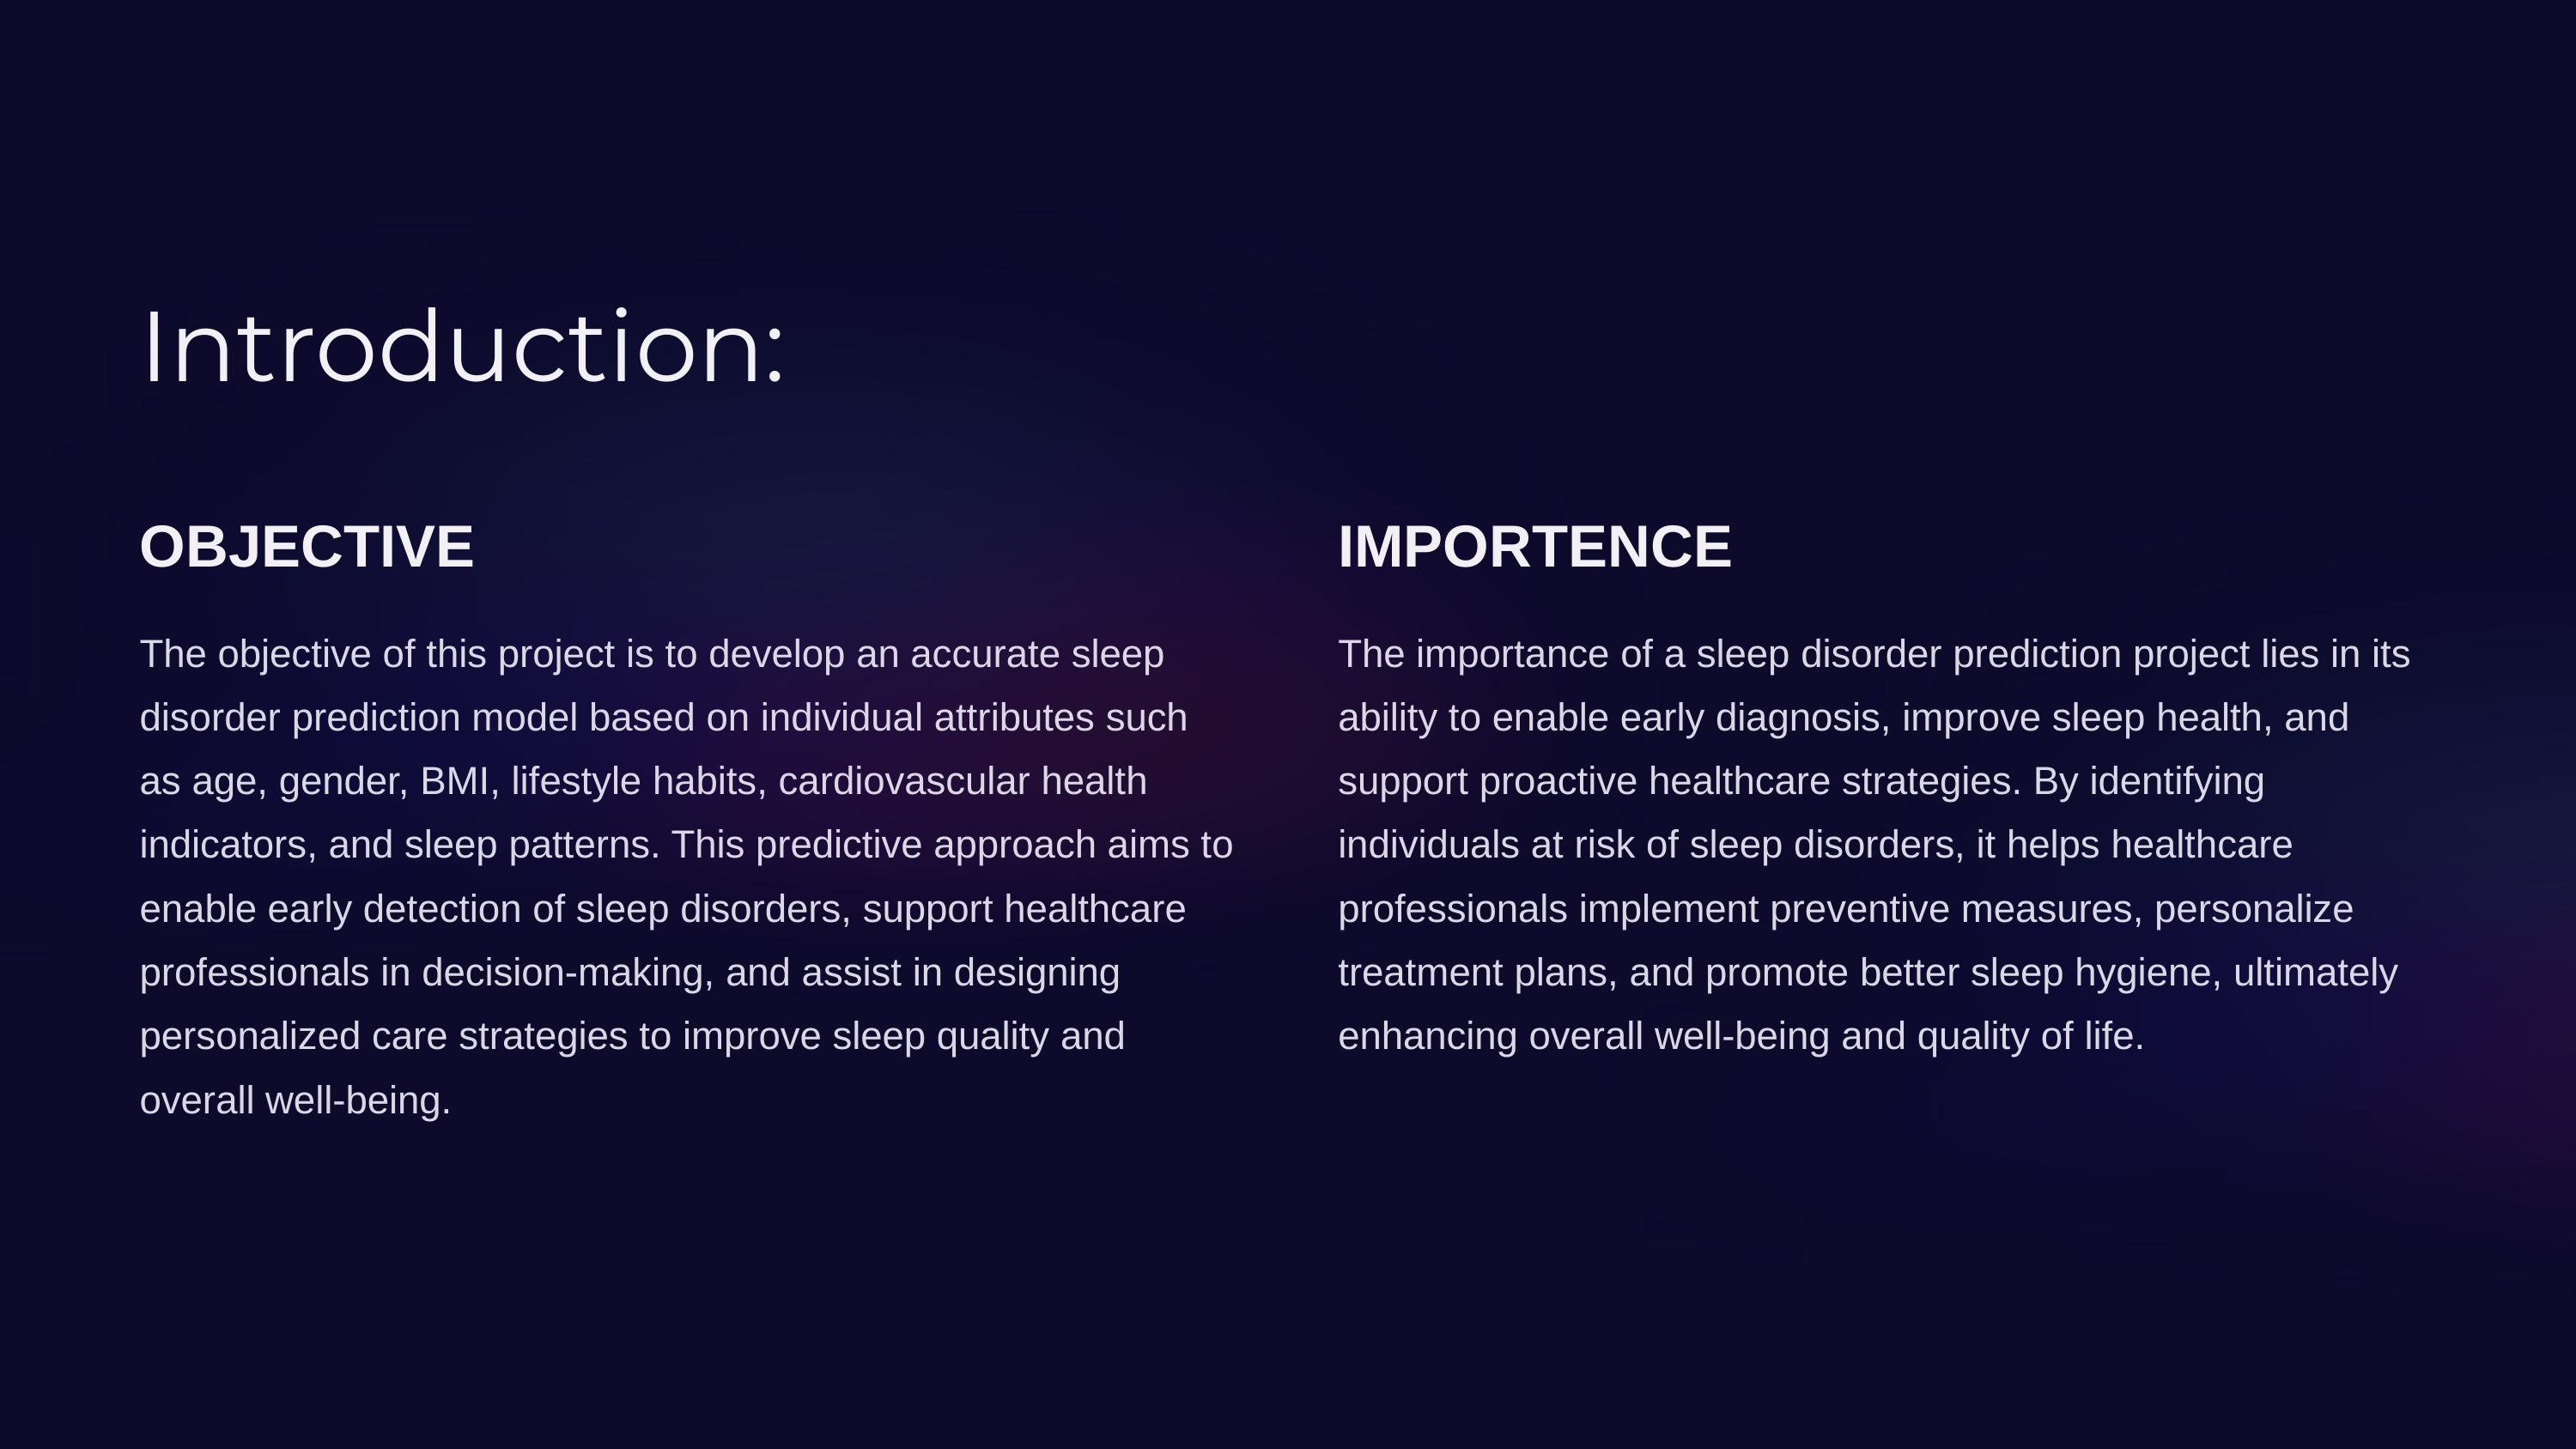

Introduction:

OBJECTIVE

IMPORTENCE

The objective of this project is to develop an accurate sleep disorder prediction model based on individual attributes such as age, gender, BMI, lifestyle habits, cardiovascular health indicators, and sleep patterns. This predictive approach aims to enable early detection of sleep disorders, support healthcare professionals in decision-making, and assist in designing personalized care strategies to improve sleep quality and overall well-being.

The importance of a sleep disorder prediction project lies in its ability to enable early diagnosis, improve sleep health, and support proactive healthcare strategies. By identifying individuals at risk of sleep disorders, it helps healthcare professionals implement preventive measures, personalize treatment plans, and promote better sleep hygiene, ultimately enhancing overall well-being and quality of life.